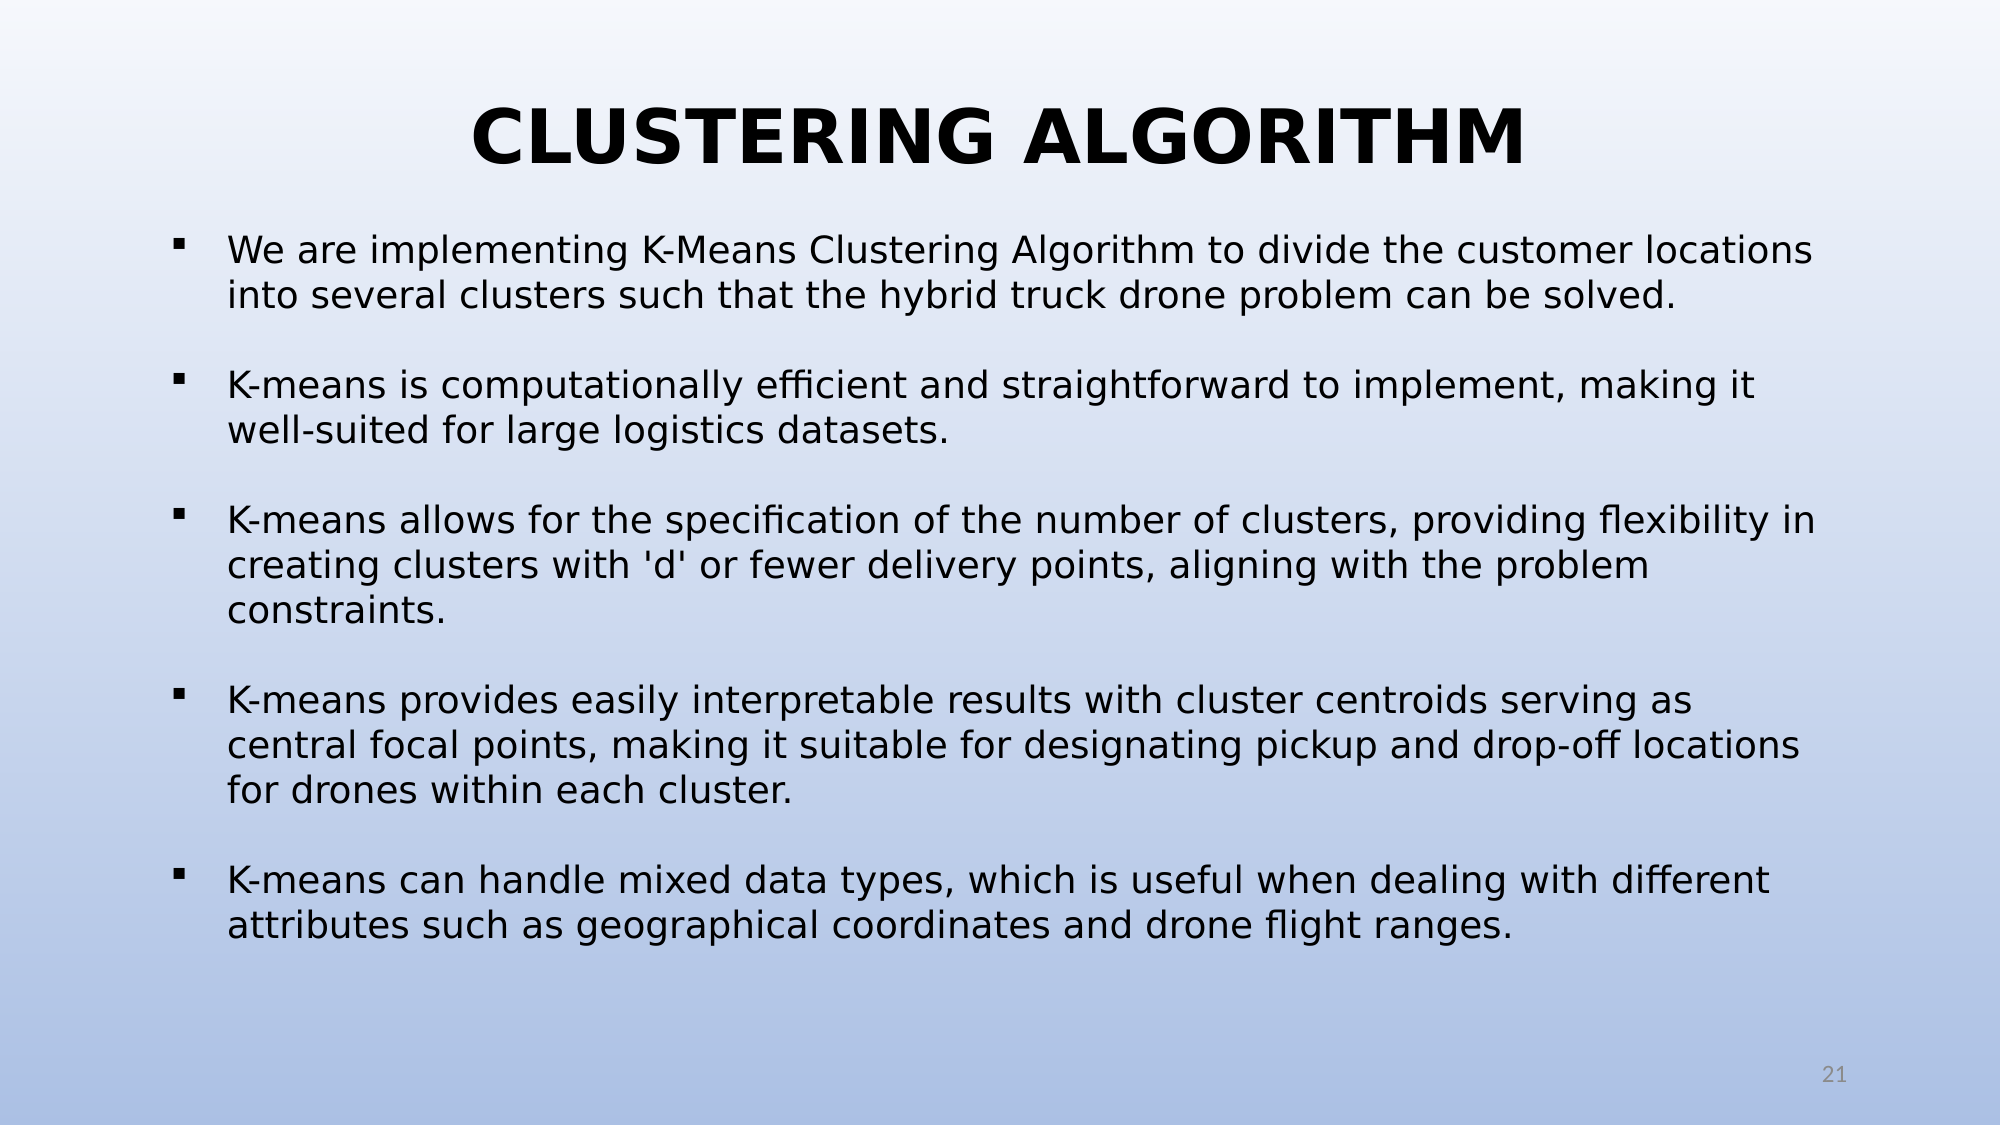

# CLUSTERING ALGORITHM
We are implementing K-Means Clustering Algorithm to divide the customer locations into several clusters such that the hybrid truck drone problem can be solved.

K-means is computationally efficient and straightforward to implement, making it well-suited for large logistics datasets.

K-means allows for the specification of the number of clusters, providing flexibility in creating clusters with 'd' or fewer delivery points, aligning with the problem constraints.

K-means provides easily interpretable results with cluster centroids serving as central focal points, making it suitable for designating pickup and drop-off locations for drones within each cluster.

K-means can handle mixed data types, which is useful when dealing with different attributes such as geographical coordinates and drone flight ranges.
21